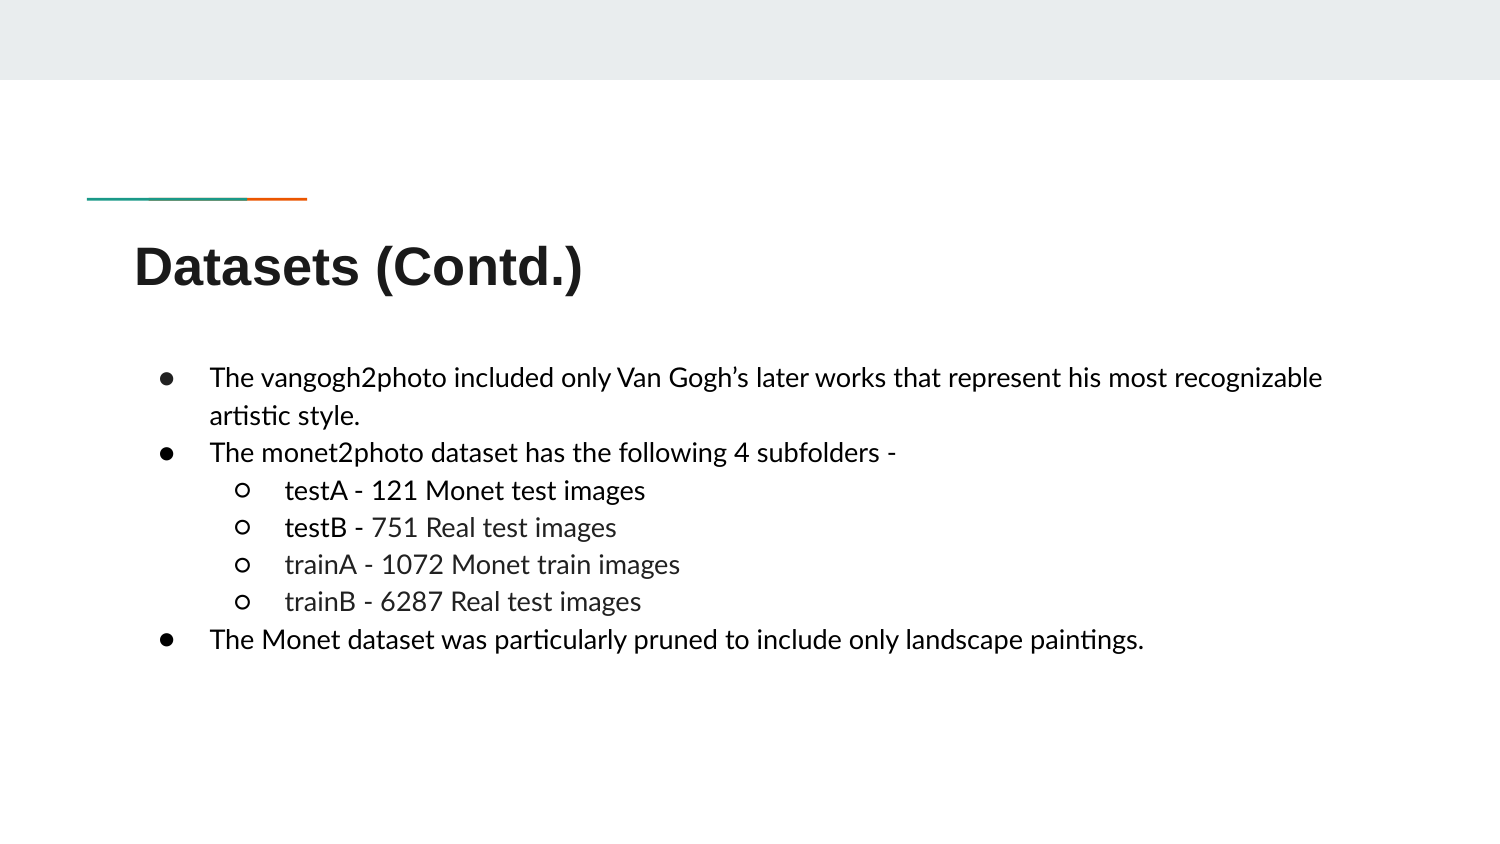

# Datasets (Contd.)
The vangogh2photo included only Van Gogh’s later works that represent his most recognizable artistic style.
The monet2photo dataset has the following 4 subfolders -
testA - 121 Monet test images
testB - 751 Real test images
trainA - 1072 Monet train images
trainB - 6287 Real test images
The Monet dataset was particularly pruned to include only landscape paintings.